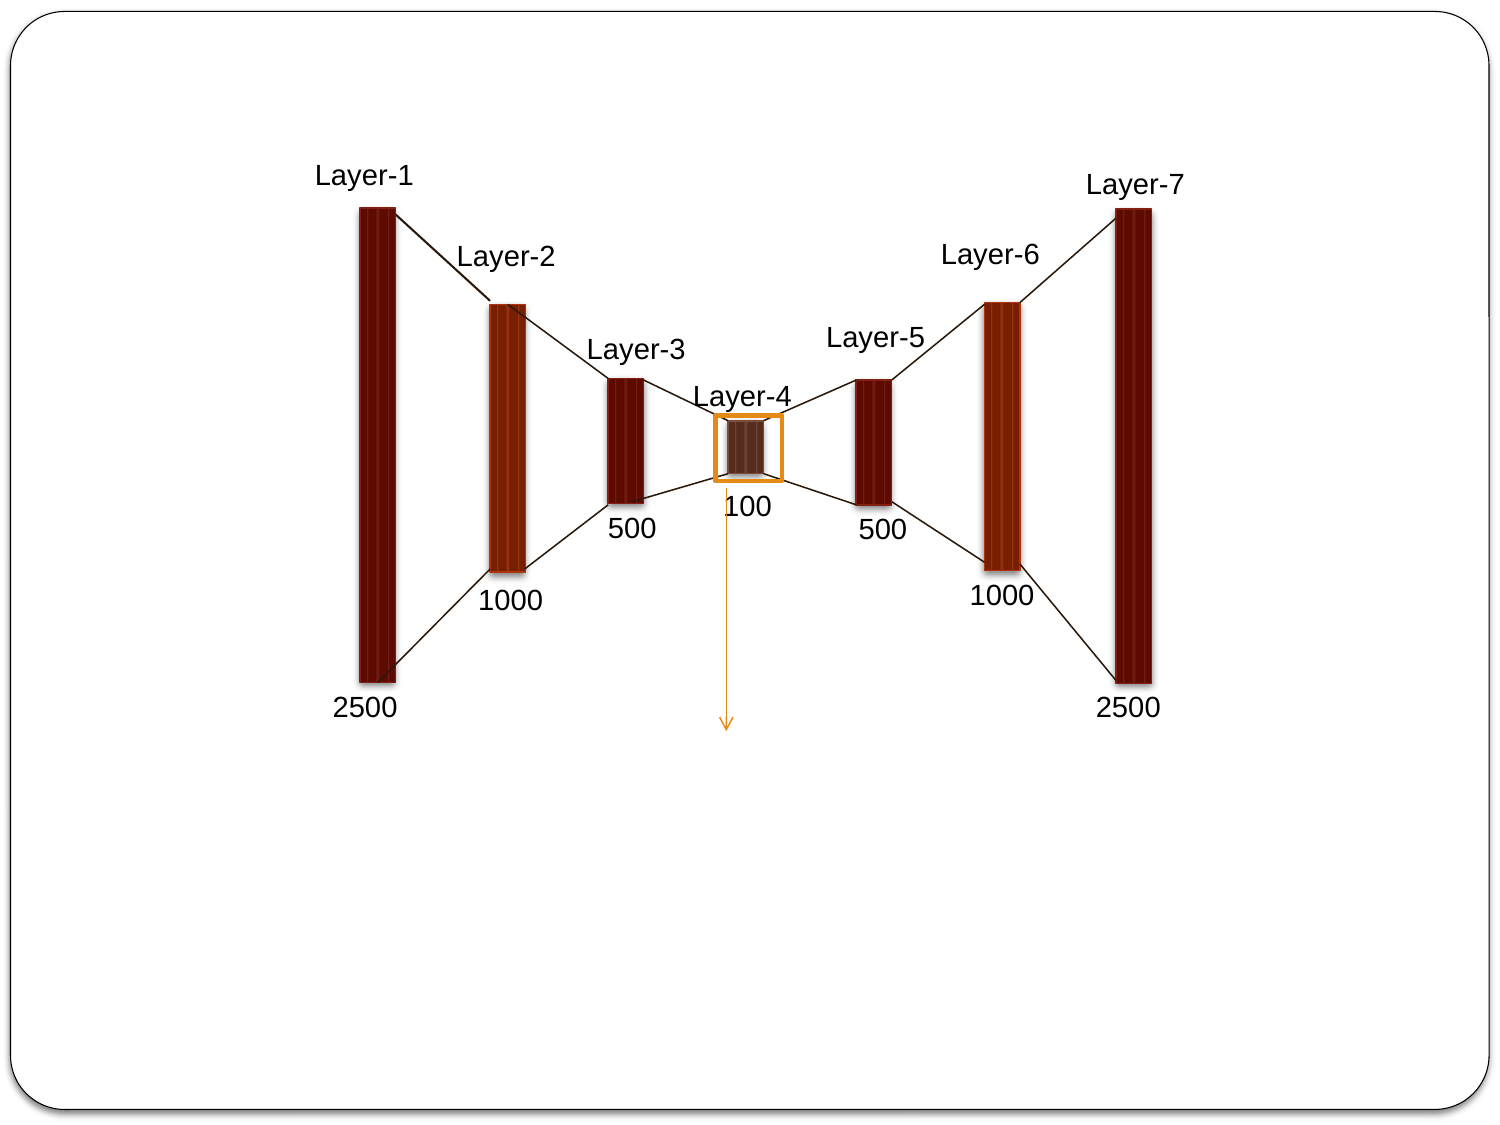

Layer-1
Layer-7

Layer-6
Layer-2

Layer-5
Layer-3
Layer-4

100
500
500
1000
1000
2500
2500